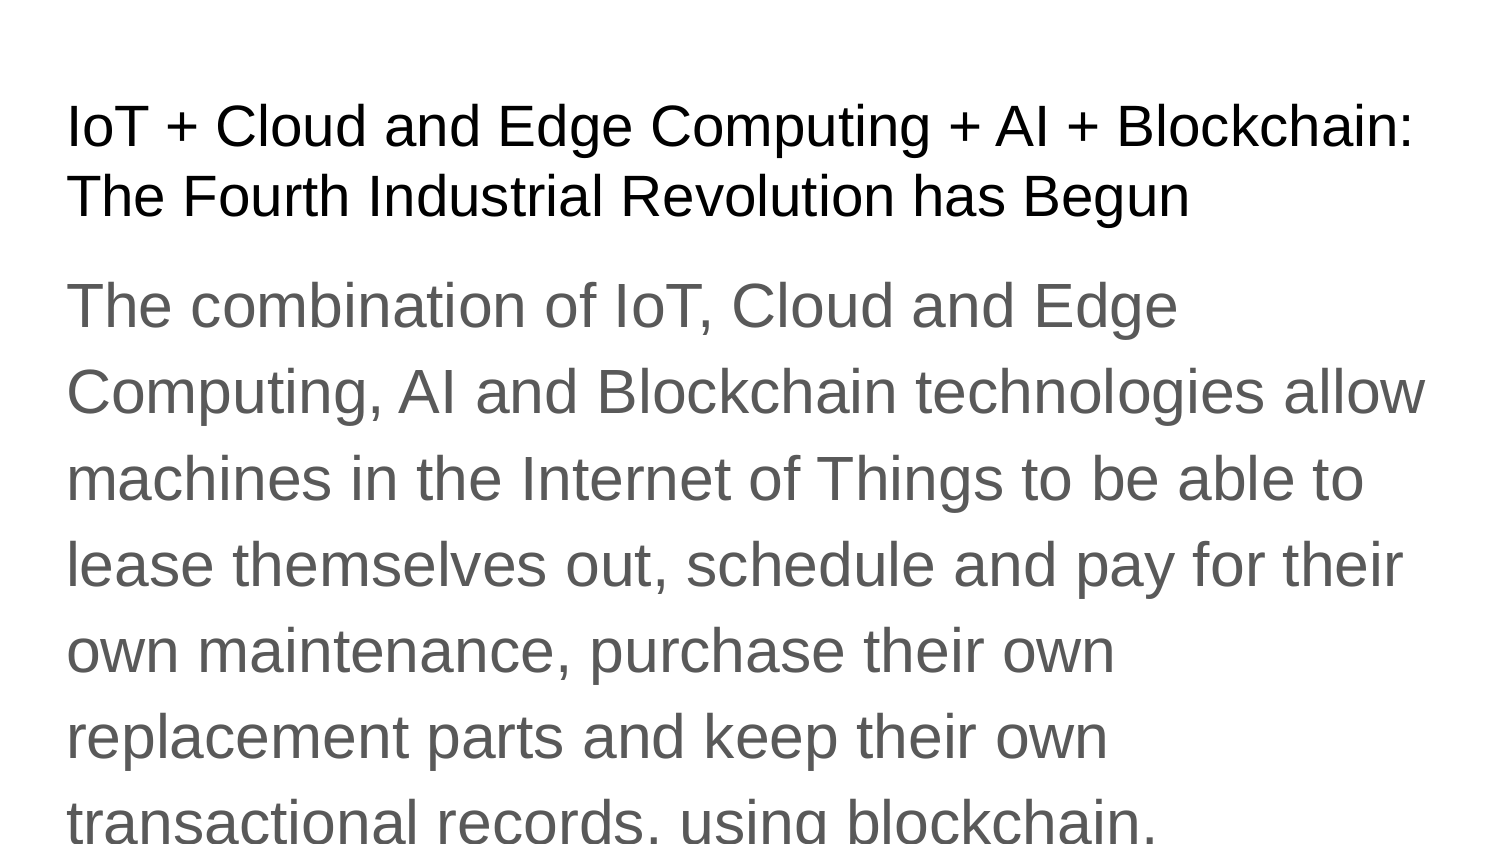

# IoT + Cloud and Edge Computing + AI + Blockchain:
The Fourth Industrial Revolution has Begun
The combination of IoT, Cloud and Edge Computing, AI and Blockchain technologies allow machines in the Internet of Things to be able to lease themselves out, schedule and pay for their own maintenance, purchase their own replacement parts and keep their own transactional records, using blockchain.